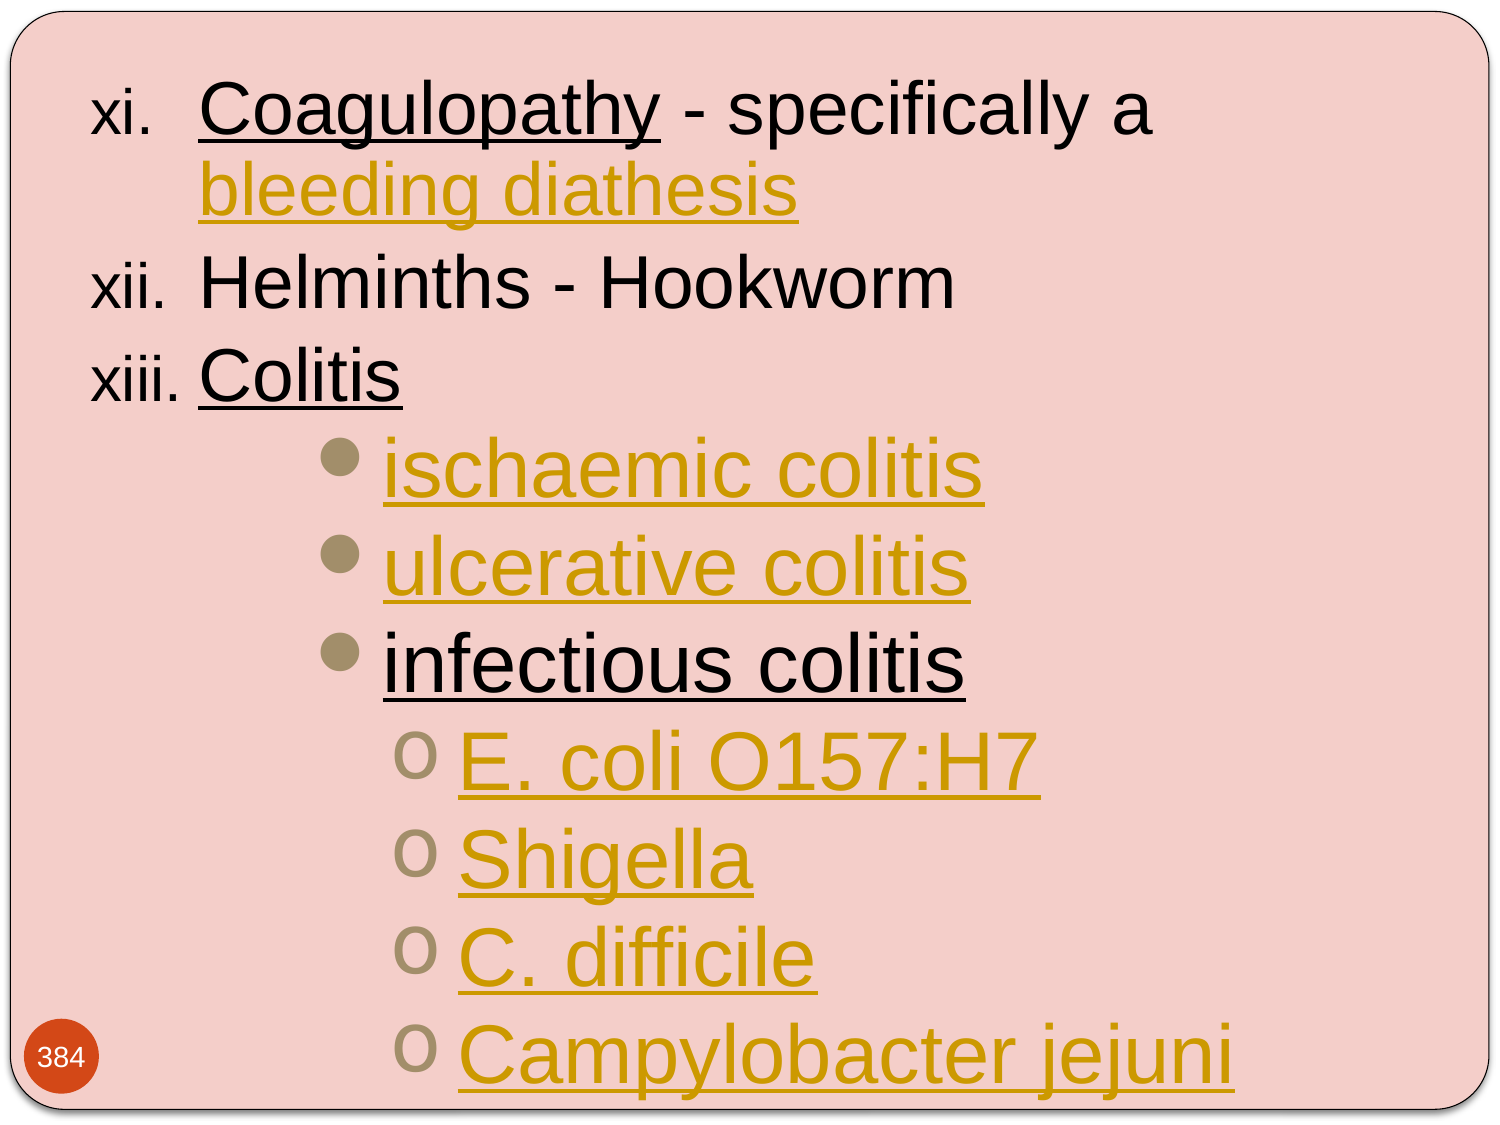

Coagulopathy - specifically a bleeding diathesis
Helminths - Hookworm
Colitis
ischaemic colitis
ulcerative colitis
infectious colitis
E. coli O157:H7
Shigella
C. difficile
Campylobacter jejuni

384